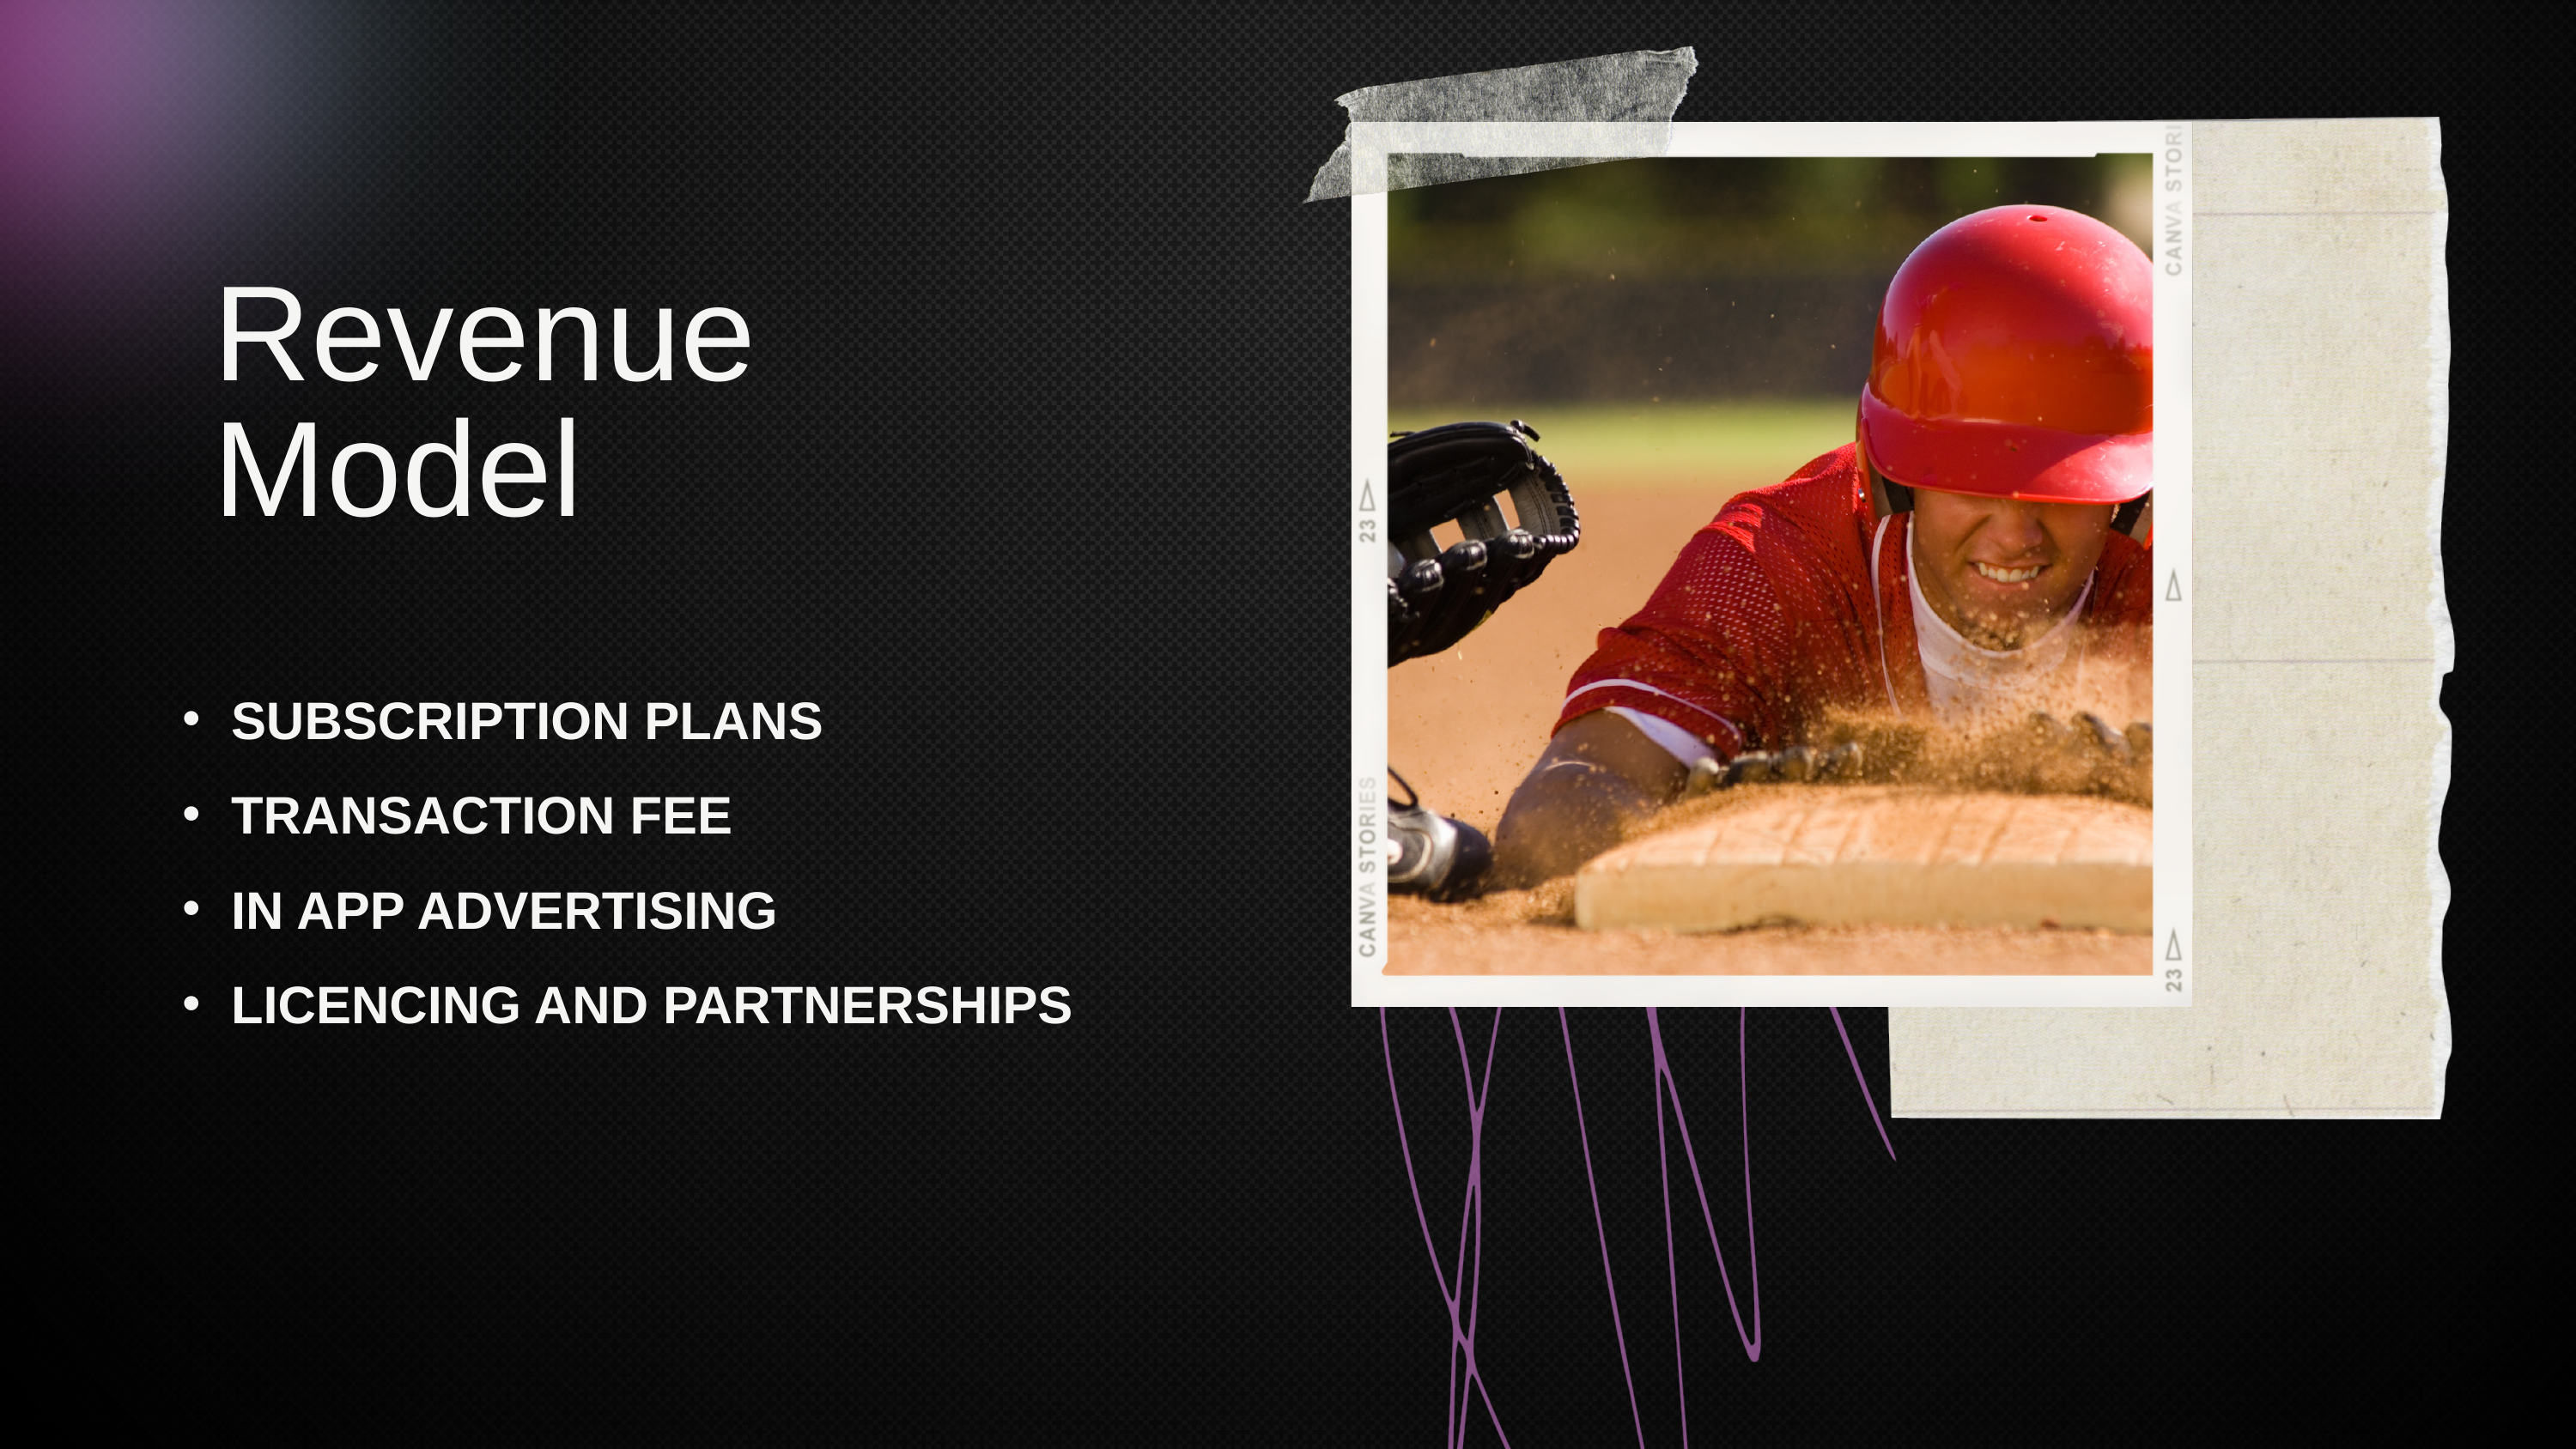

Revenue Model
SUBSCRIPTION PLANS
TRANSACTION FEE
IN APP ADVERTISING
LICENCING AND PARTNERSHIPS